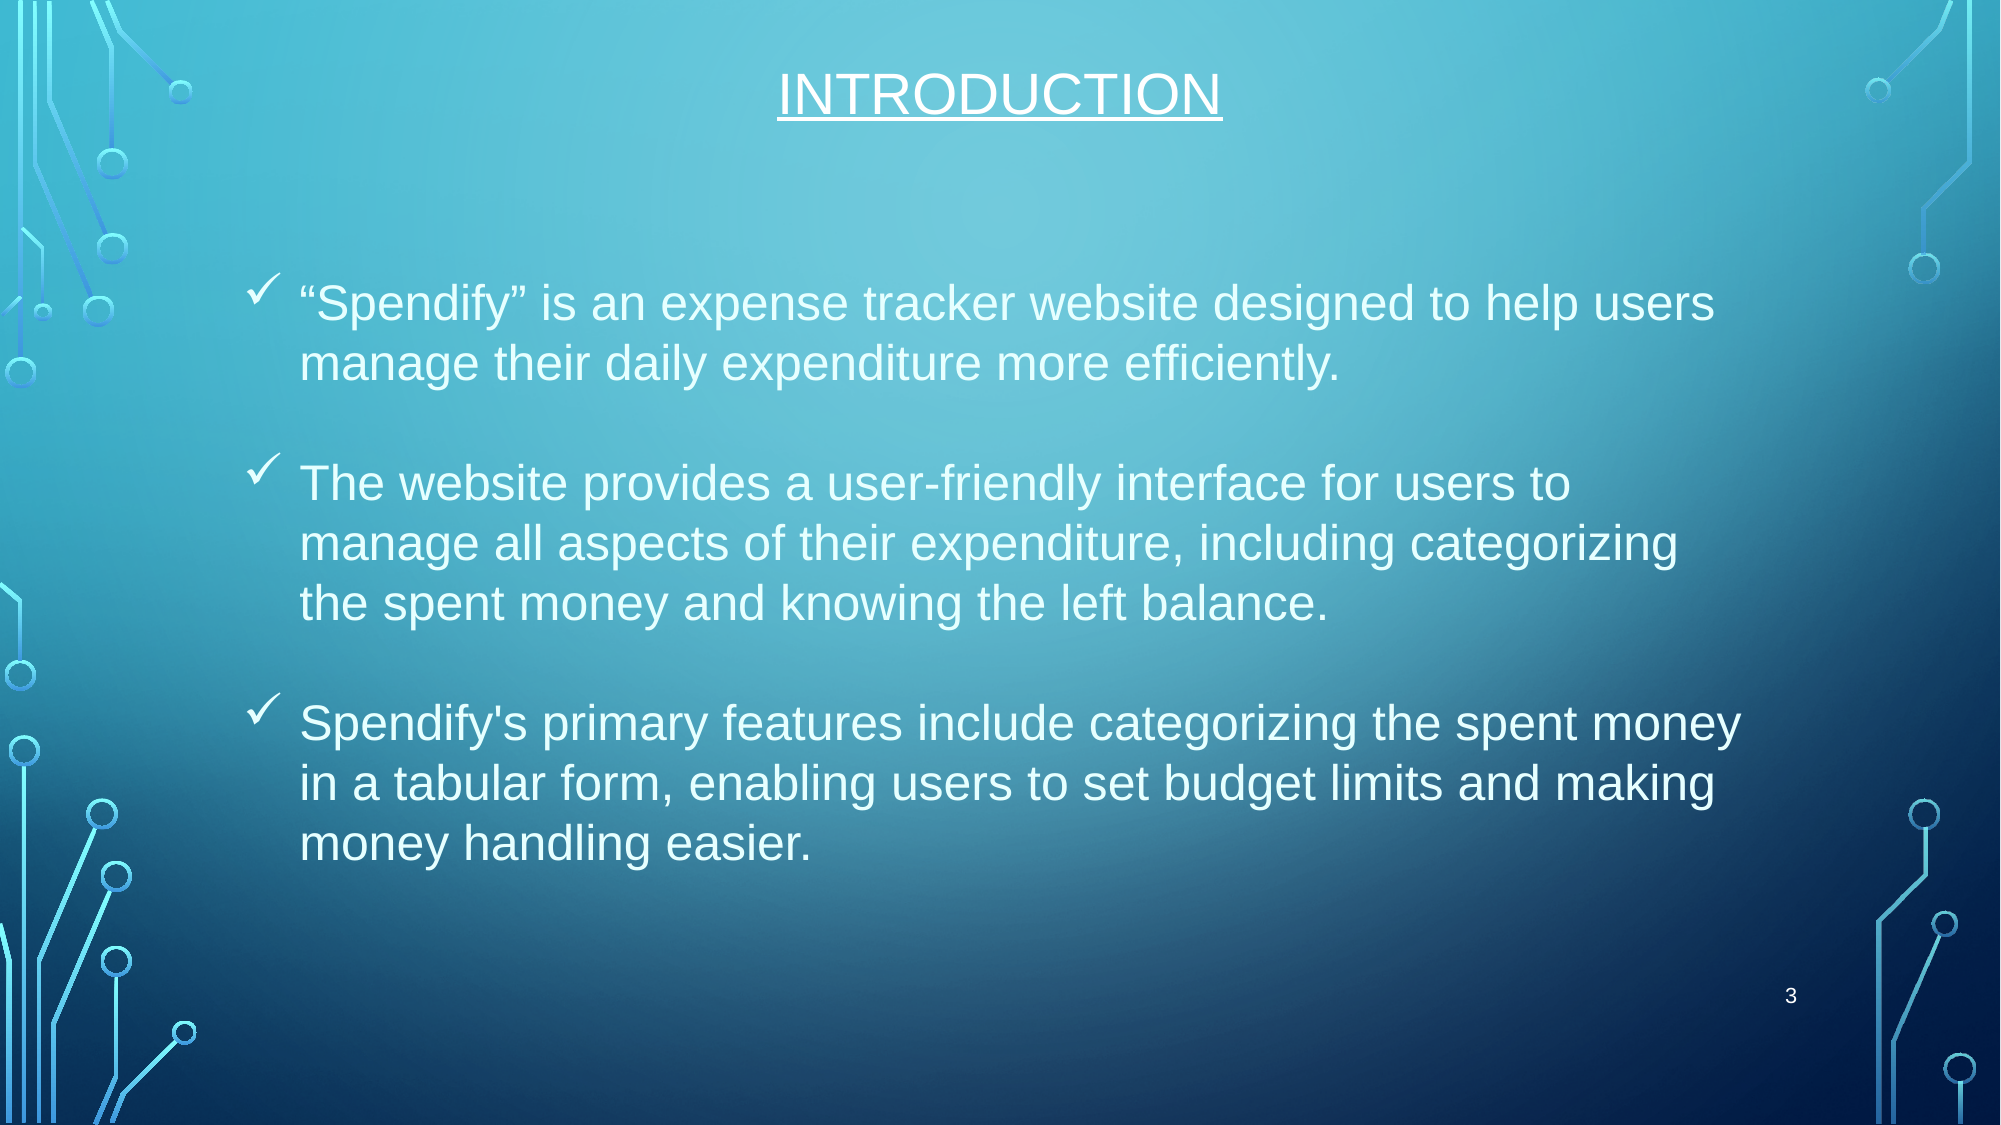

INTRODUCTION
“Spendify” is an expense tracker website designed to help users manage their daily expenditure more efficiently.

The website provides a user-friendly interface for users to manage all aspects of their expenditure, including categorizing the spent money and knowing the left balance.

Spendify's primary features include categorizing the spent money in a tabular form, enabling users to set budget limits and making money handling easier.
3